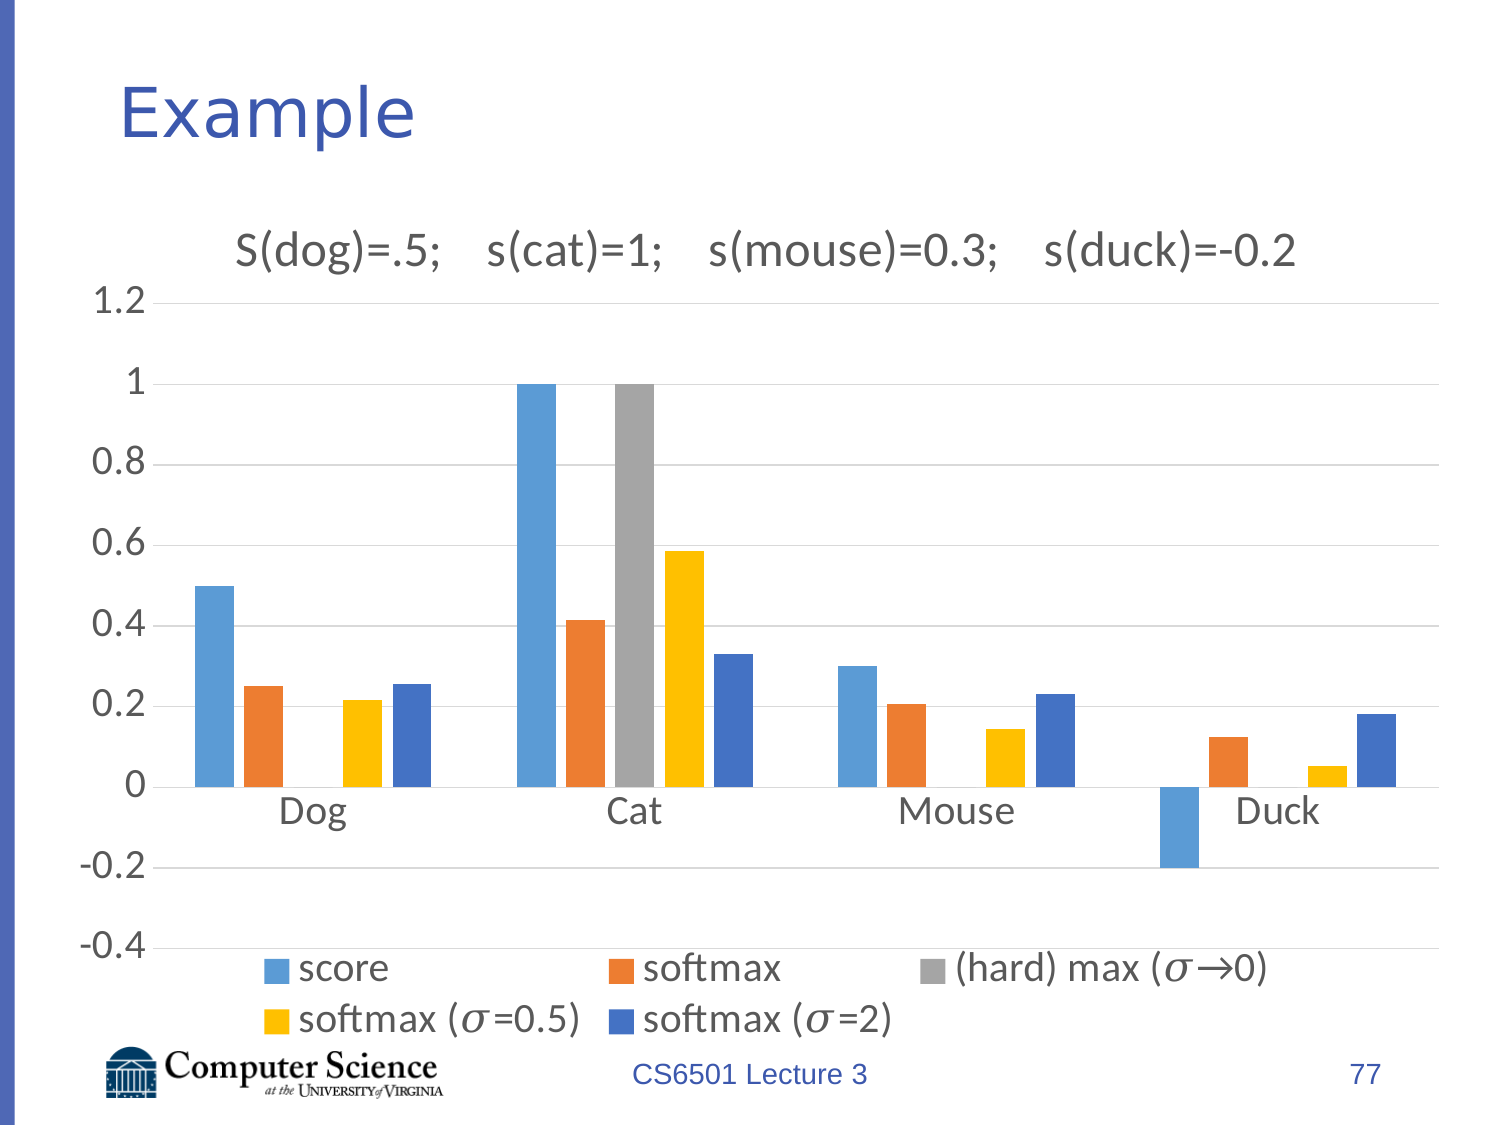

# Example

### Chart: S(dog)=.5;    s(cat)=1;    s(mouse)=0.3;    s(duck)=-0.2

| Category | score | softmax | (hard) max (𝜎→0) | softmax (𝜎=0.5) | softmax (𝜎=2) |
|---|---|---|---|---|---|
| Dog | 0.5 | 0.25226 | 0.0 | 0.2157 | 0.2568 |
| Cat | 1.0 | 0.41591 | 1.0 | 0.5864 | 0.3297 |
| Mouse | 0.3 | 0.20653 | 0.0 | 0.1446 | 0.2324 |
| Duck | -0.2 | 0.12527 | 0.0 | 0.0532 | 0.181 |
CS6501 Lecture 3
77